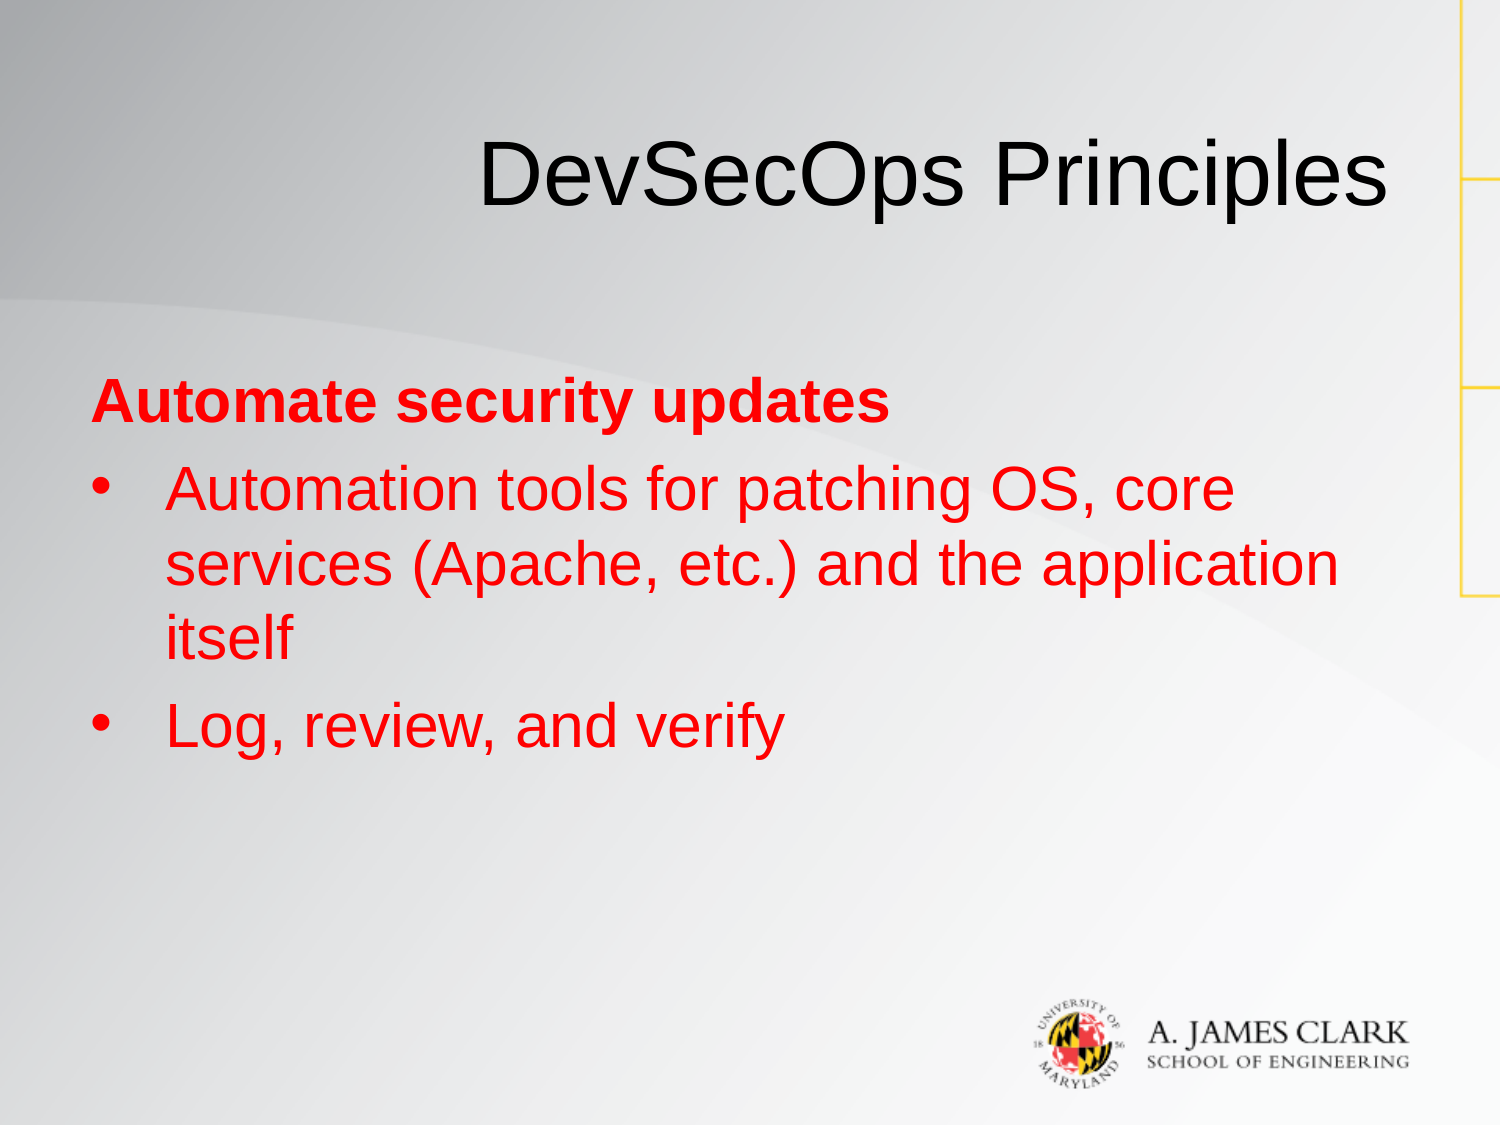

# DevSecOps Principles
Automate security updates
Automation tools for patching OS, core services (Apache, etc.) and the application itself
Log, review, and verify